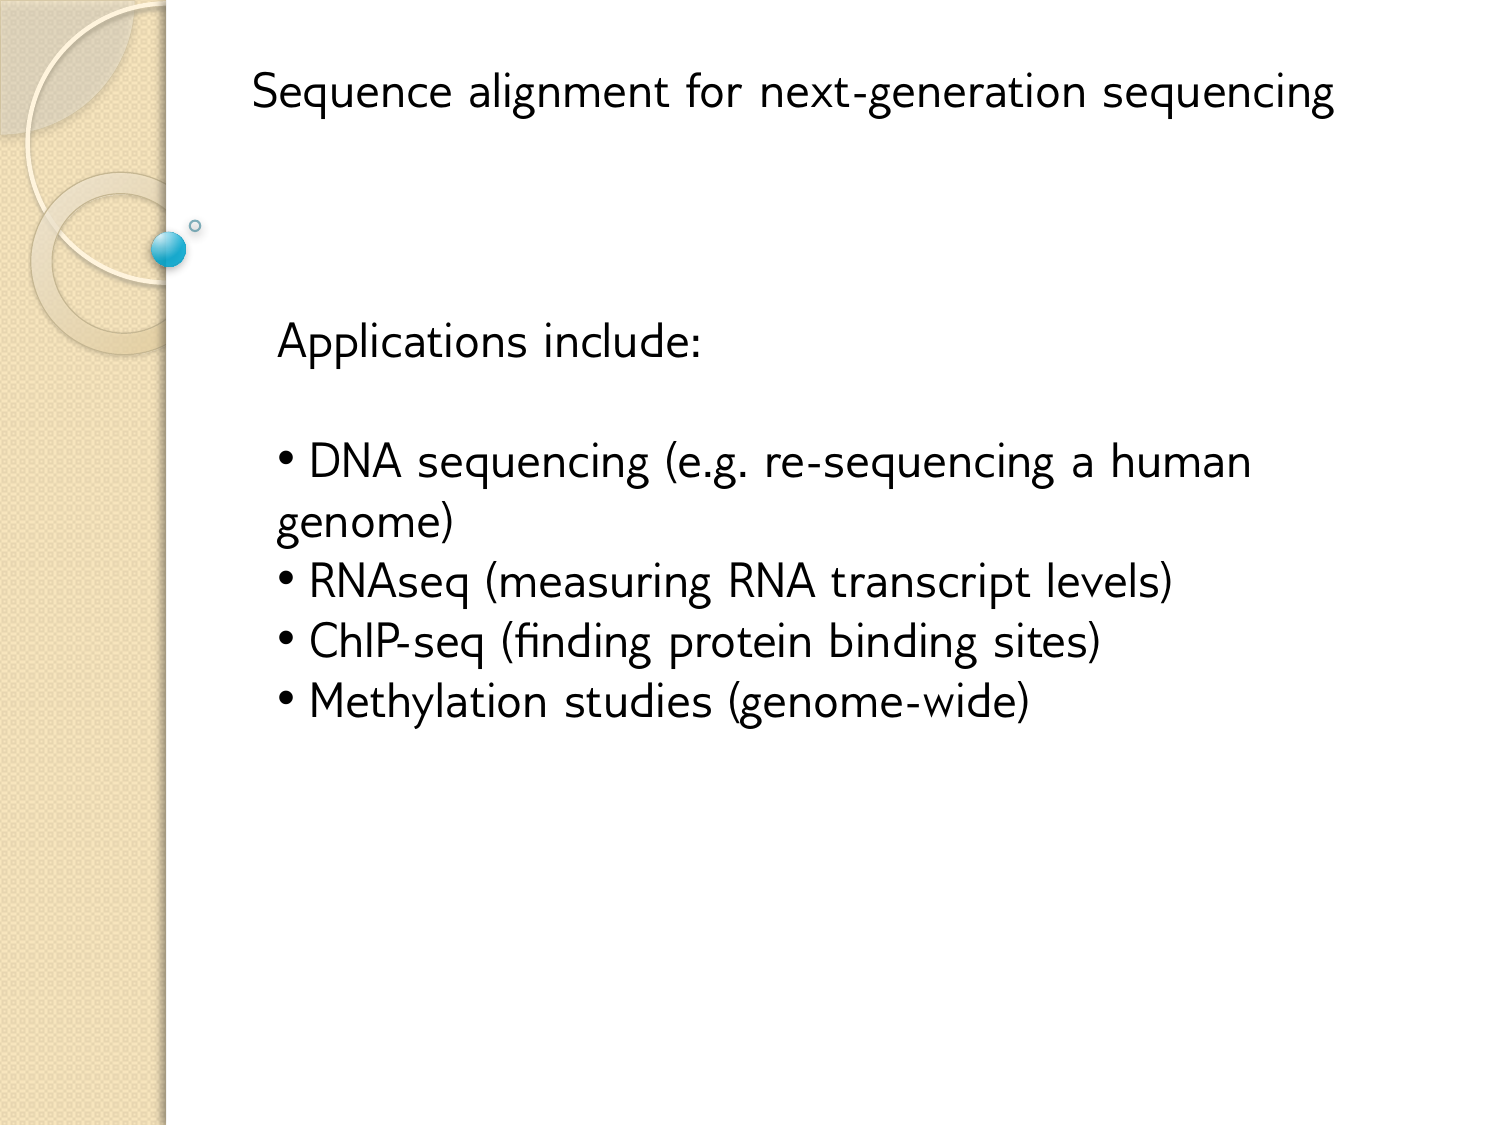

Sequence alignment for next-generation sequencing
Applications include:

 DNA sequencing (e.g. re-sequencing a human genome)
 RNAseq (measuring RNA transcript levels)
 ChIP-seq (finding protein binding sites)
 Methylation studies (genome-wide)